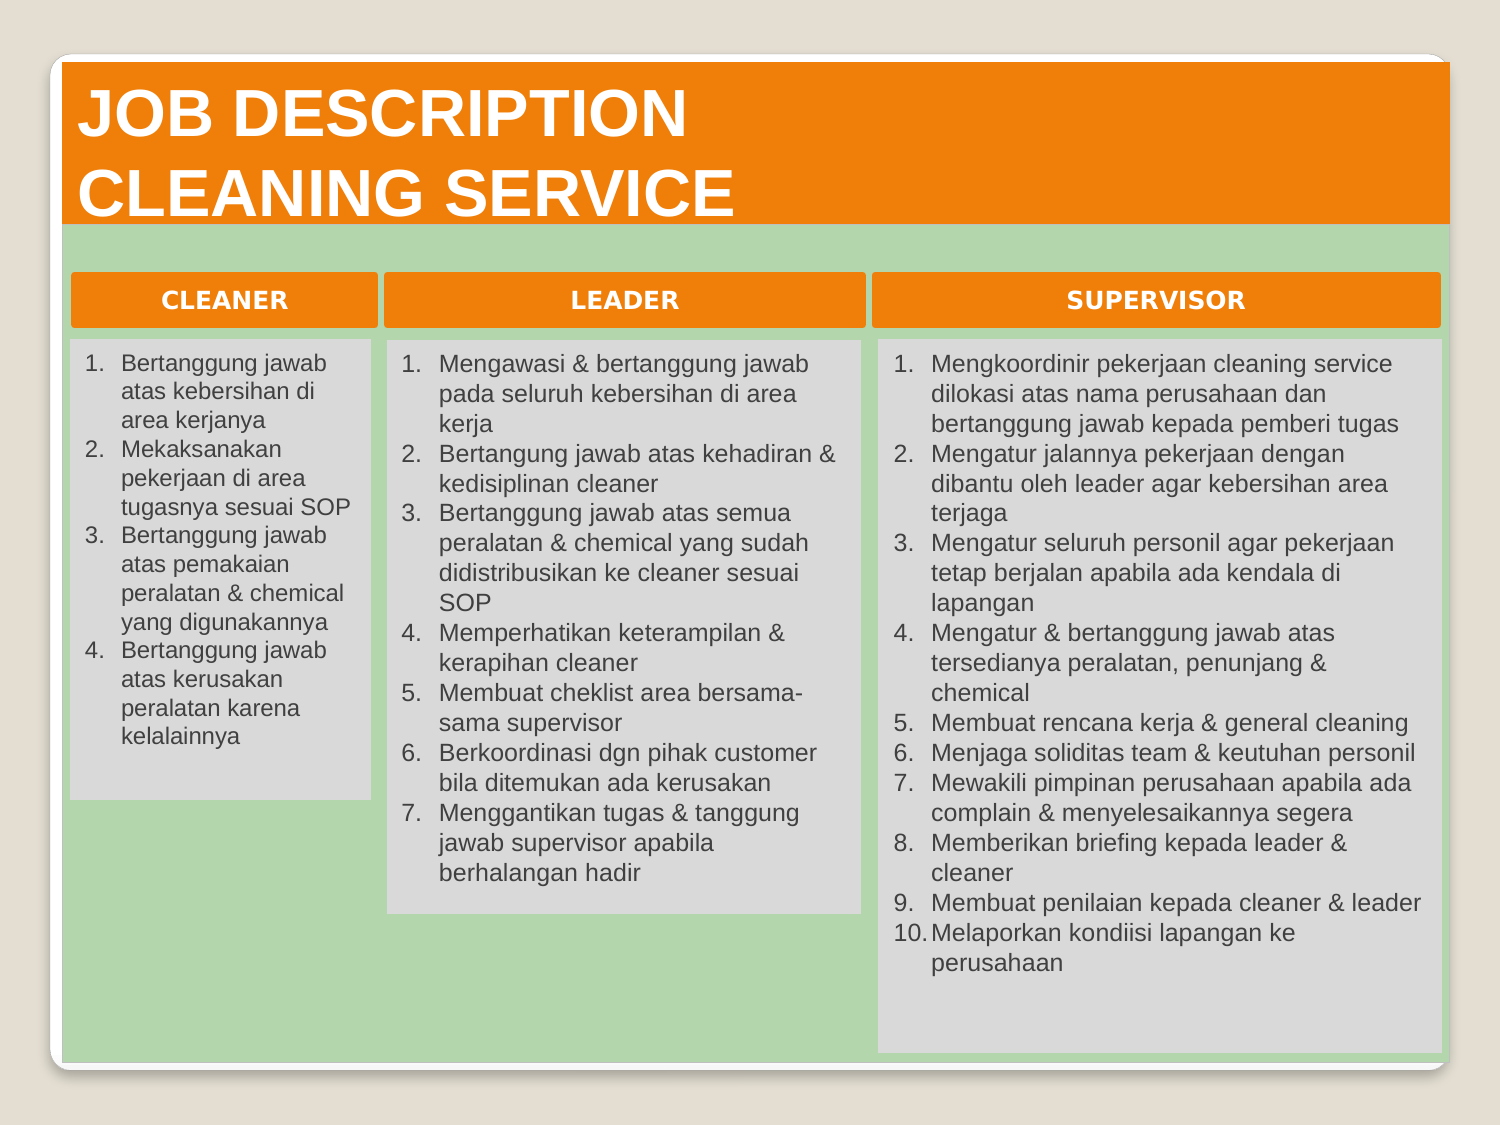

# JOB DESCRIPTION CLEANING SERVICE

CLEANER
LEADER
SUPERVISOR
Bertanggung jawab atas kebersihan di area kerjanya
Mekaksanakan pekerjaan di area tugasnya sesuai SOP
Bertanggung jawab atas pemakaian peralatan & chemical yang digunakannya
Bertanggung jawab atas kerusakan peralatan karena kelalainnya

Mengawasi & bertanggung jawab pada seluruh kebersihan di area kerja
Bertangung jawab atas kehadiran & kedisiplinan cleaner
Bertanggung jawab atas semua peralatan & chemical yang sudah didistribusikan ke cleaner sesuai SOP
Memperhatikan keterampilan & kerapihan cleaner
Membuat cheklist area bersama-sama supervisor
Berkoordinasi dgn pihak customer bila ditemukan ada kerusakan
Menggantikan tugas & tanggung jawab supervisor apabila berhalangan hadir

Mengkoordinir pekerjaan cleaning service dilokasi atas nama perusahaan dan bertanggung jawab kepada pemberi tugas
Mengatur jalannya pekerjaan dengan dibantu oleh leader agar kebersihan area terjaga
Mengatur seluruh personil agar pekerjaan tetap berjalan apabila ada kendala di lapangan
Mengatur & bertanggung jawab atas tersedianya peralatan, penunjang & chemical
Membuat rencana kerja & general cleaning
Menjaga soliditas team & keutuhan personil
Mewakili pimpinan perusahaan apabila ada complain & menyelesaikannya segera
Memberikan briefing kepada leader & cleaner
Membuat penilaian kepada cleaner & leader
Melaporkan kondiisi lapangan ke perusahaan

Tidak Pengalaman